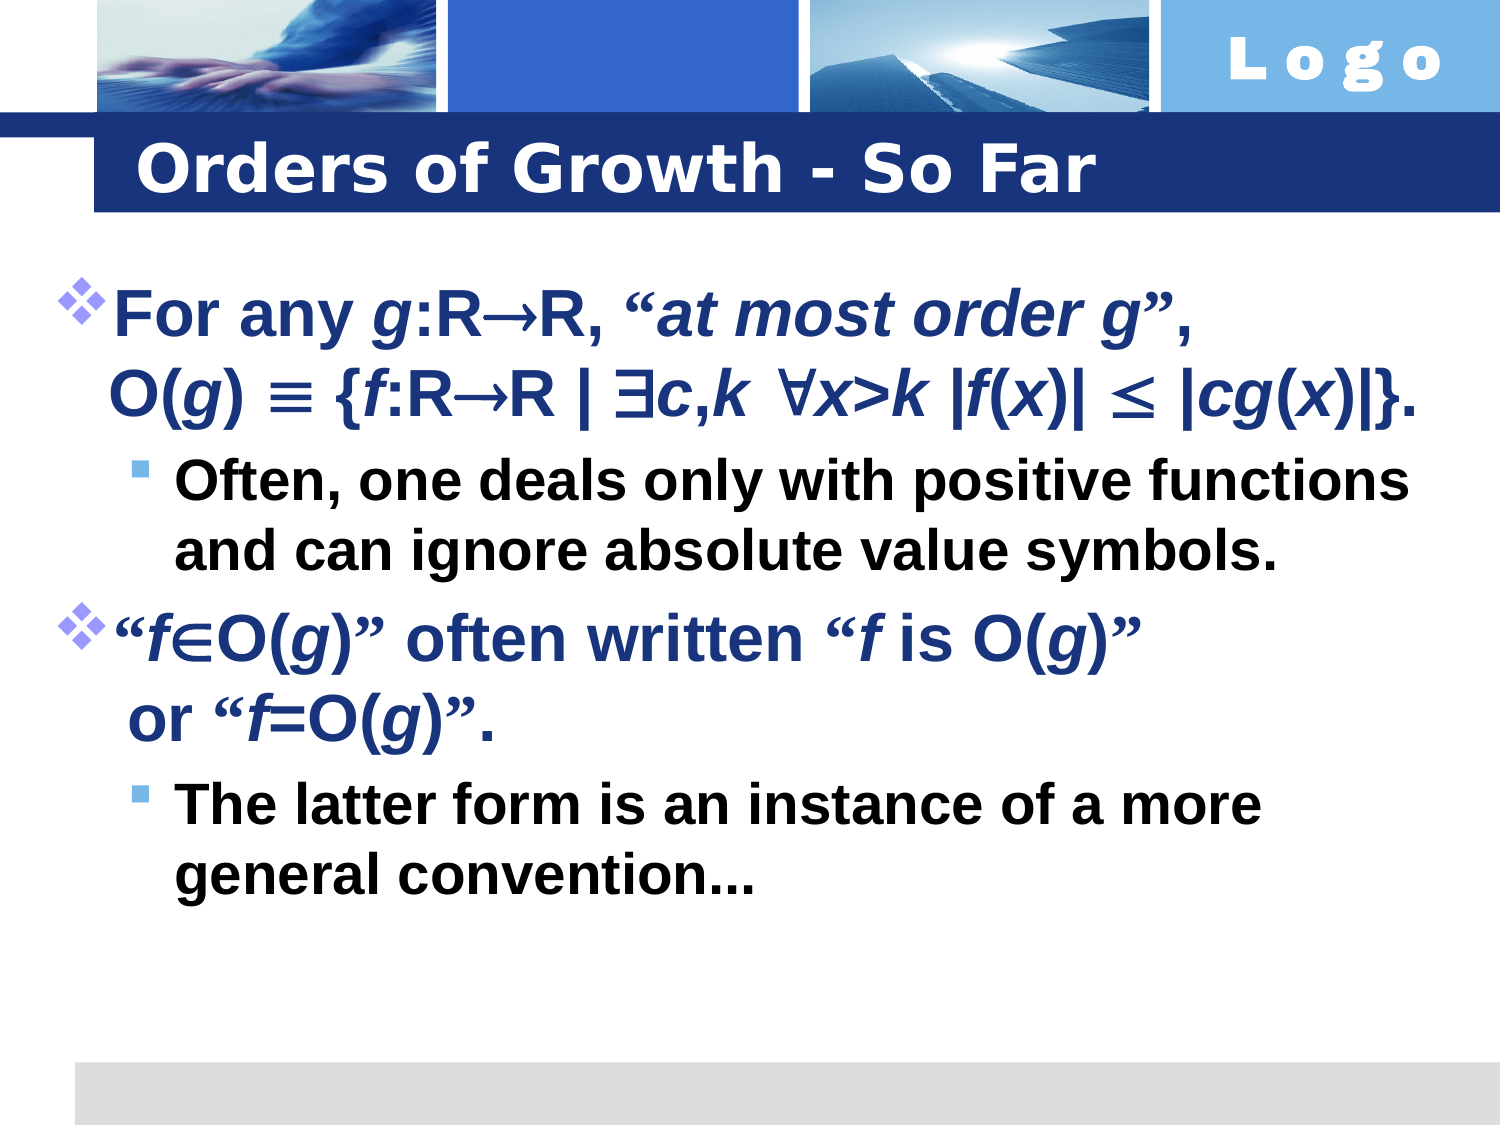

# Orders of Growth - So Far
For any g:R→R, “at most order g”,
O(g) ≡ {f:R→R | ∃c,k ∀x>k |f(x)| ≤ |cg(x)|}.
Often, one deals only with positive functions and can ignore absolute value symbols.
“f∈O(g)” often written “f is O(g)”
 or “f=O(g)”.
The latter form is an instance of a more general convention...
27